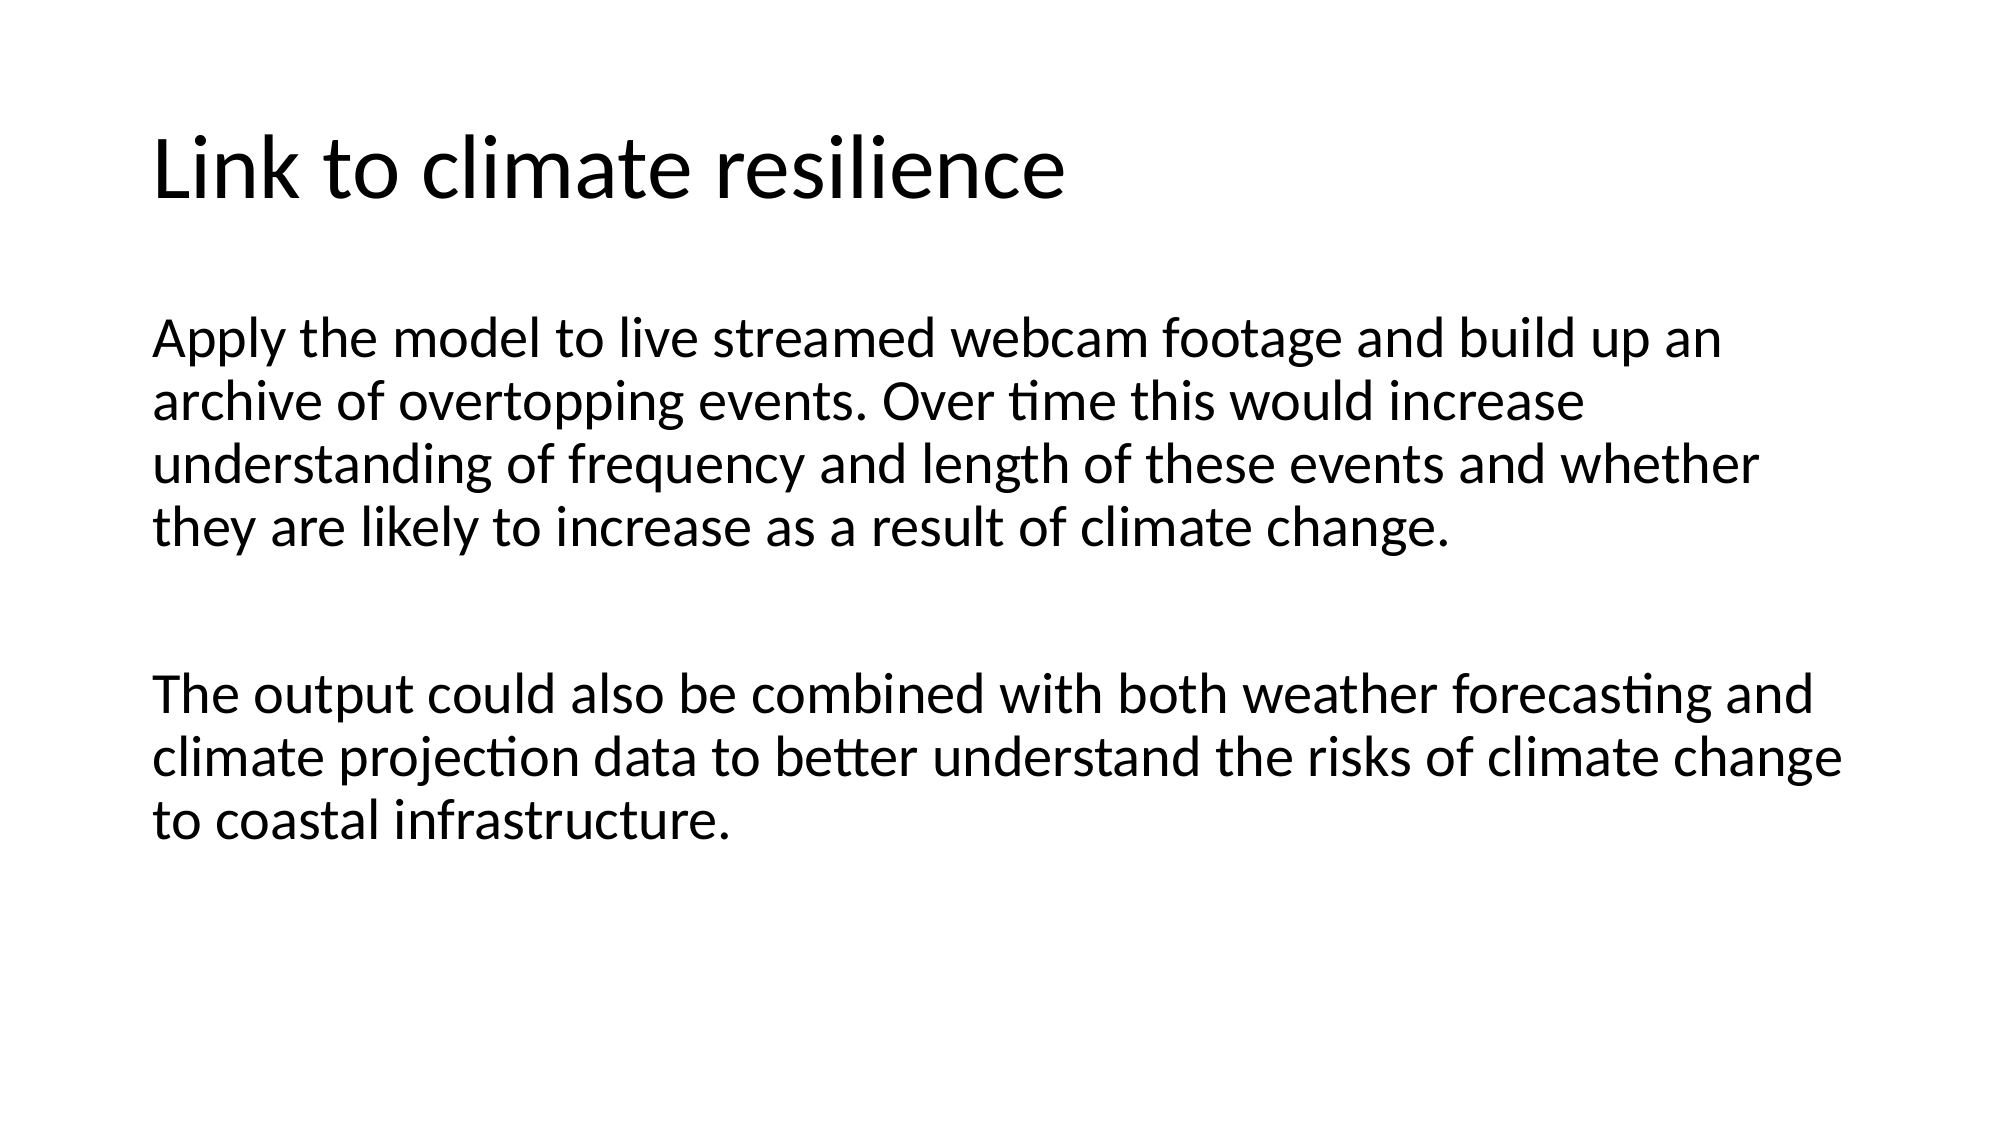

# Link to climate resilience
Apply the model to live streamed webcam footage and build up an archive of overtopping events. Over time this would increase understanding of frequency and length of these events and whether they are likely to increase as a result of climate change.

The output could also be combined with both weather forecasting and climate projection data to better understand the risks of climate change to coastal infrastructure.